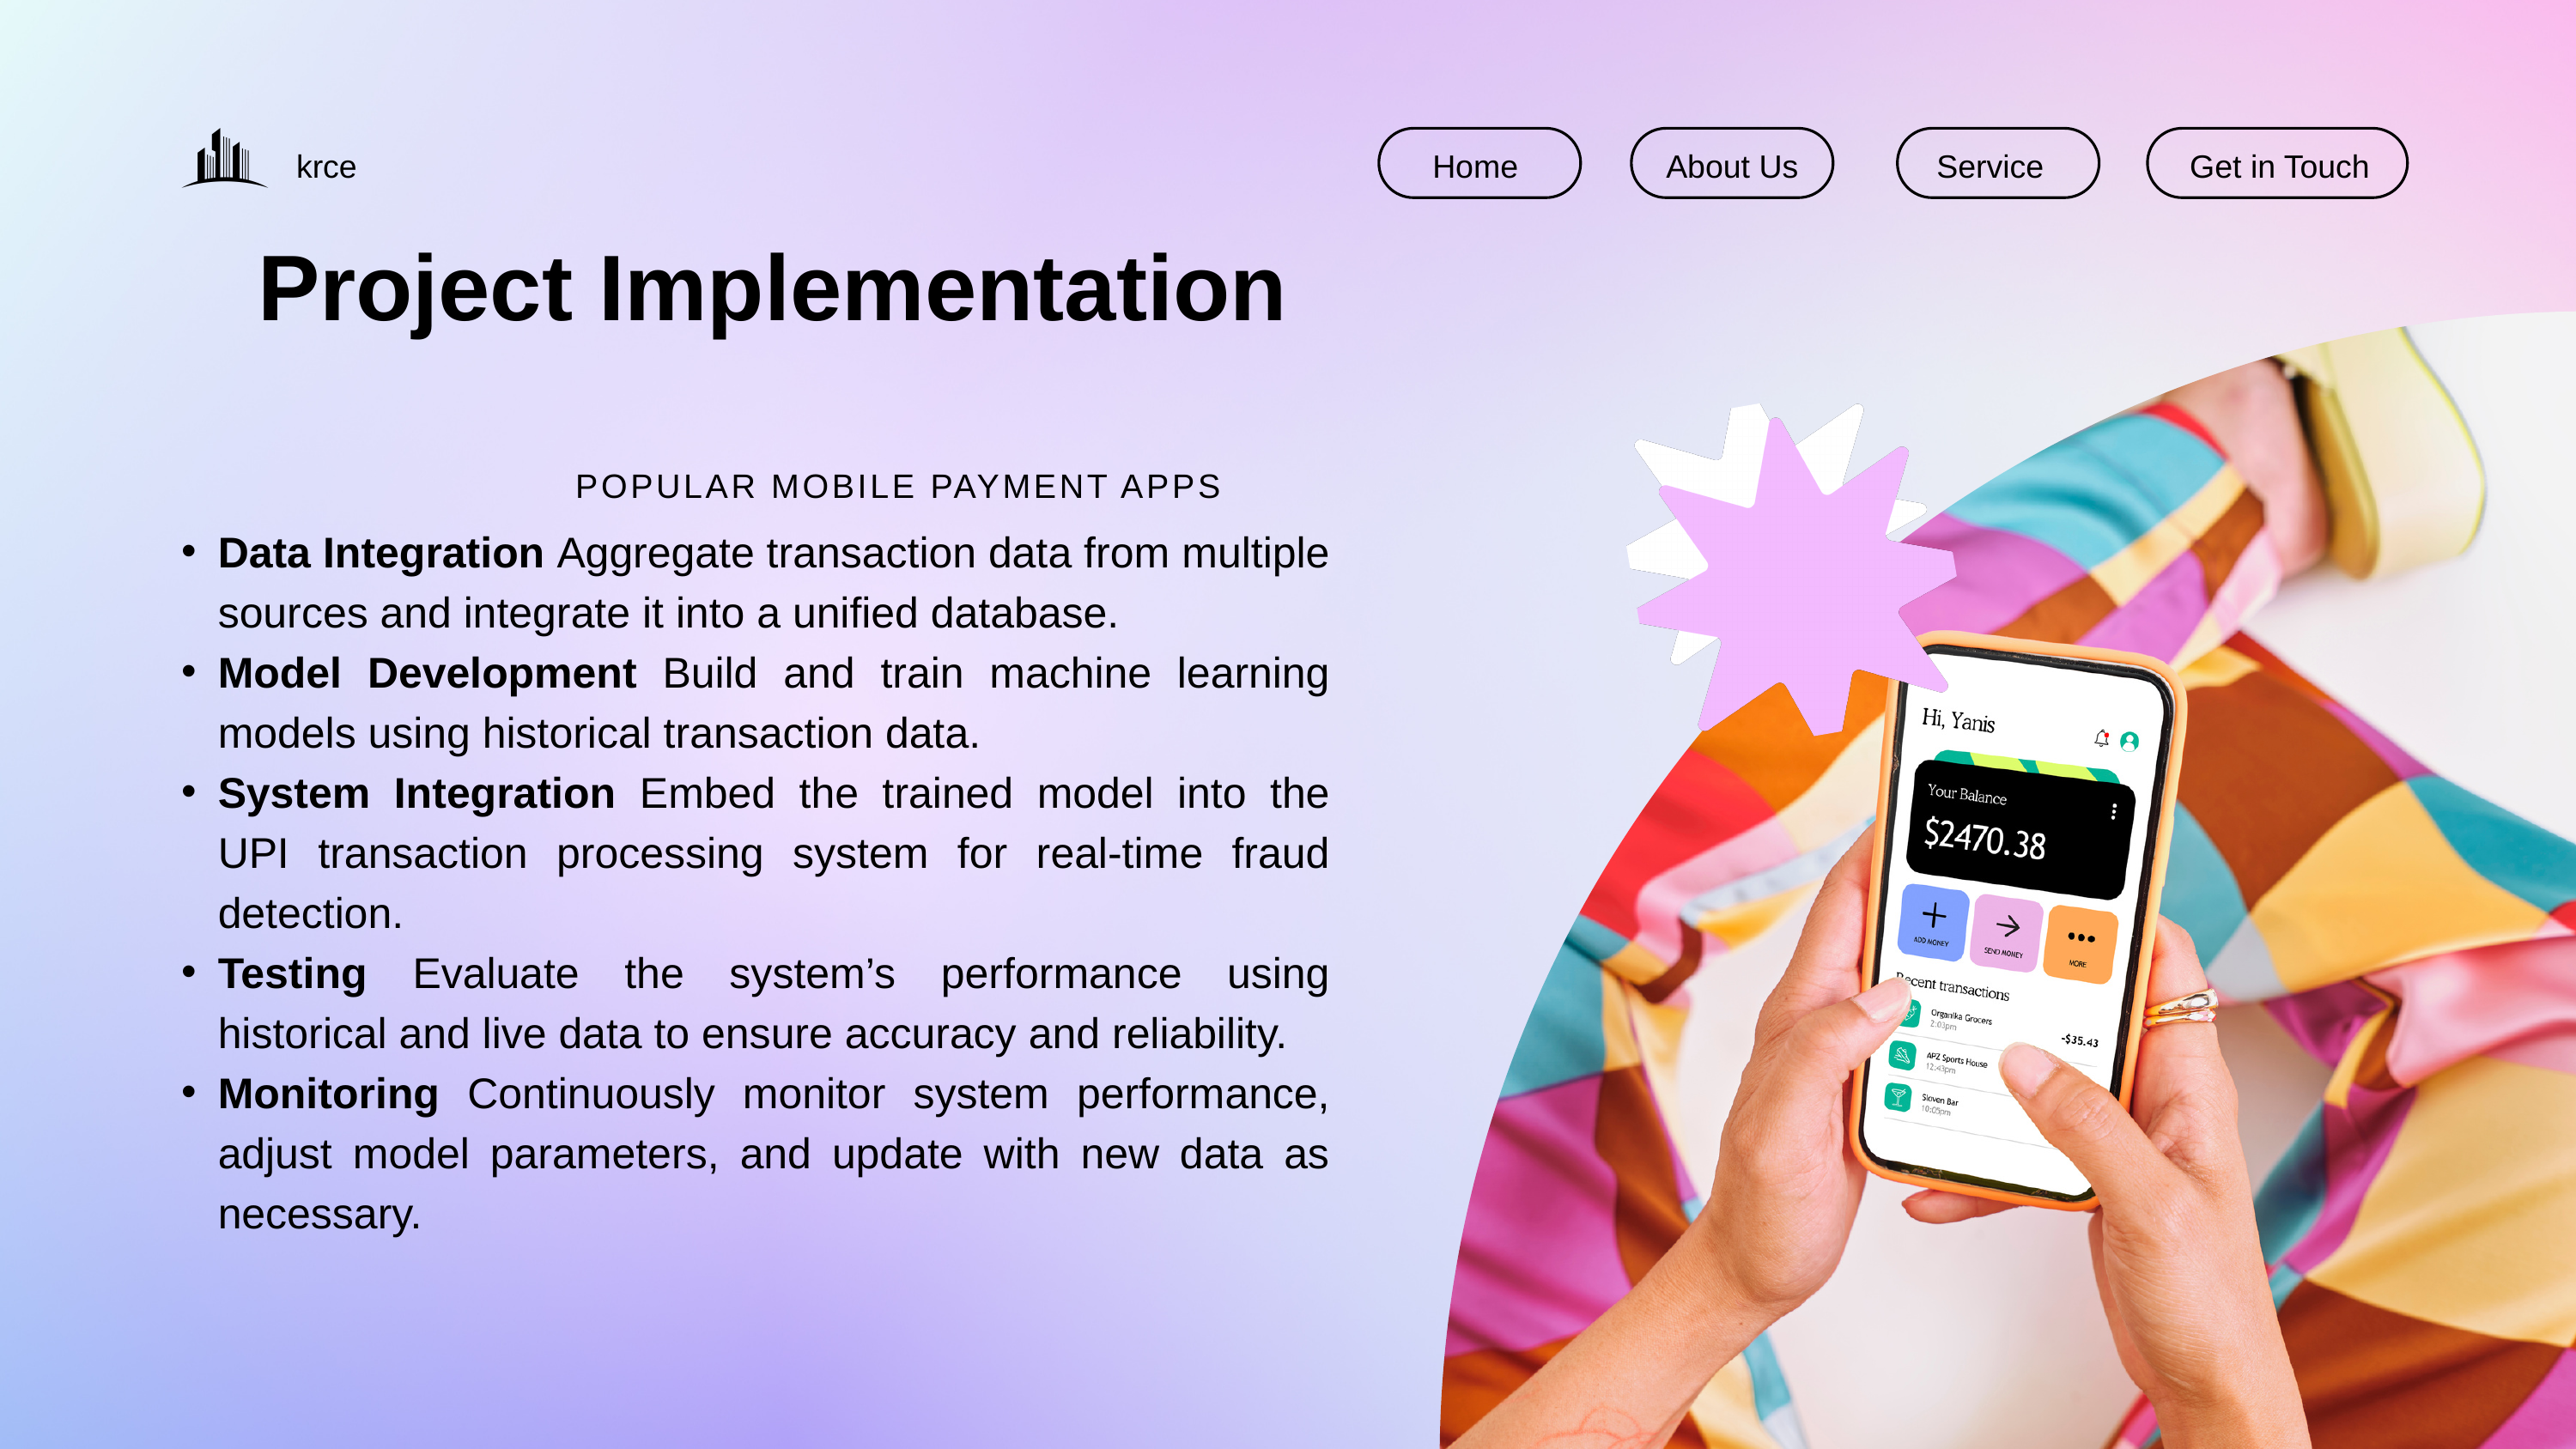

krce
Home
About Us
Service
Get in Touch
Project Implementation

POPULAR MOBILE PAYMENT APPS
Data Integration Aggregate transaction data from multiple sources and integrate it into a unified database.
Model Development Build and train machine learning models using historical transaction data.
System Integration Embed the trained model into the UPI transaction processing system for real-time fraud detection.
Testing Evaluate the system’s performance using historical and live data to ensure accuracy and reliability.
Monitoring Continuously monitor system performance, adjust model parameters, and update with new data as necessary.